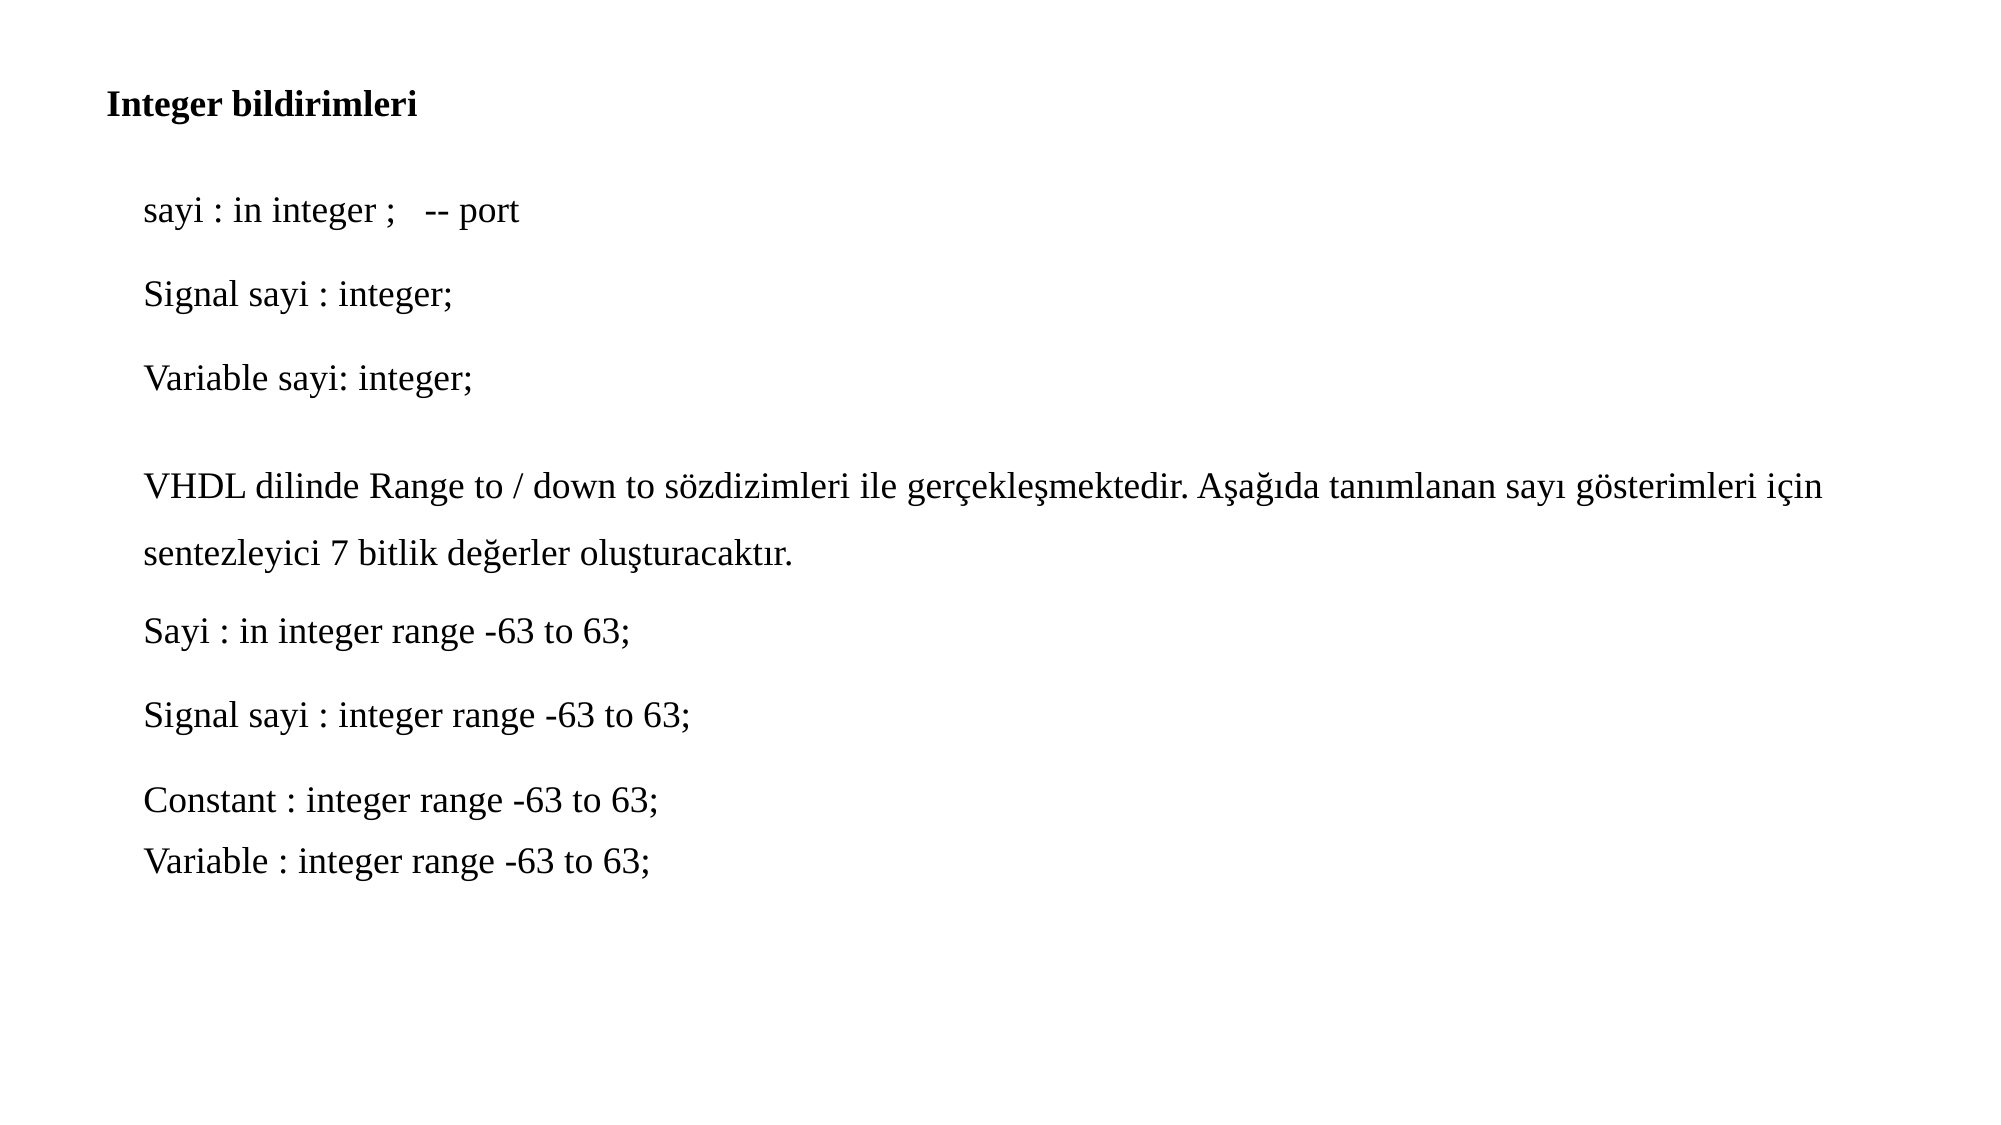

Integer bildirimleri
sayi : in integer ;   -- port
Signal sayi : integer;
Variable sayi: integer;
VHDL dilinde Range to / down to sözdizimleri ile gerçekleşmektedir. Aşağıda tanımlanan sayı gösterimleri için sentezleyici 7 bitlik değerler oluşturacaktır.
Sayi : in integer range -63 to 63;
Signal sayi : integer range -63 to 63;
Constant : integer range -63 to 63;
Variable : integer range -63 to 63;